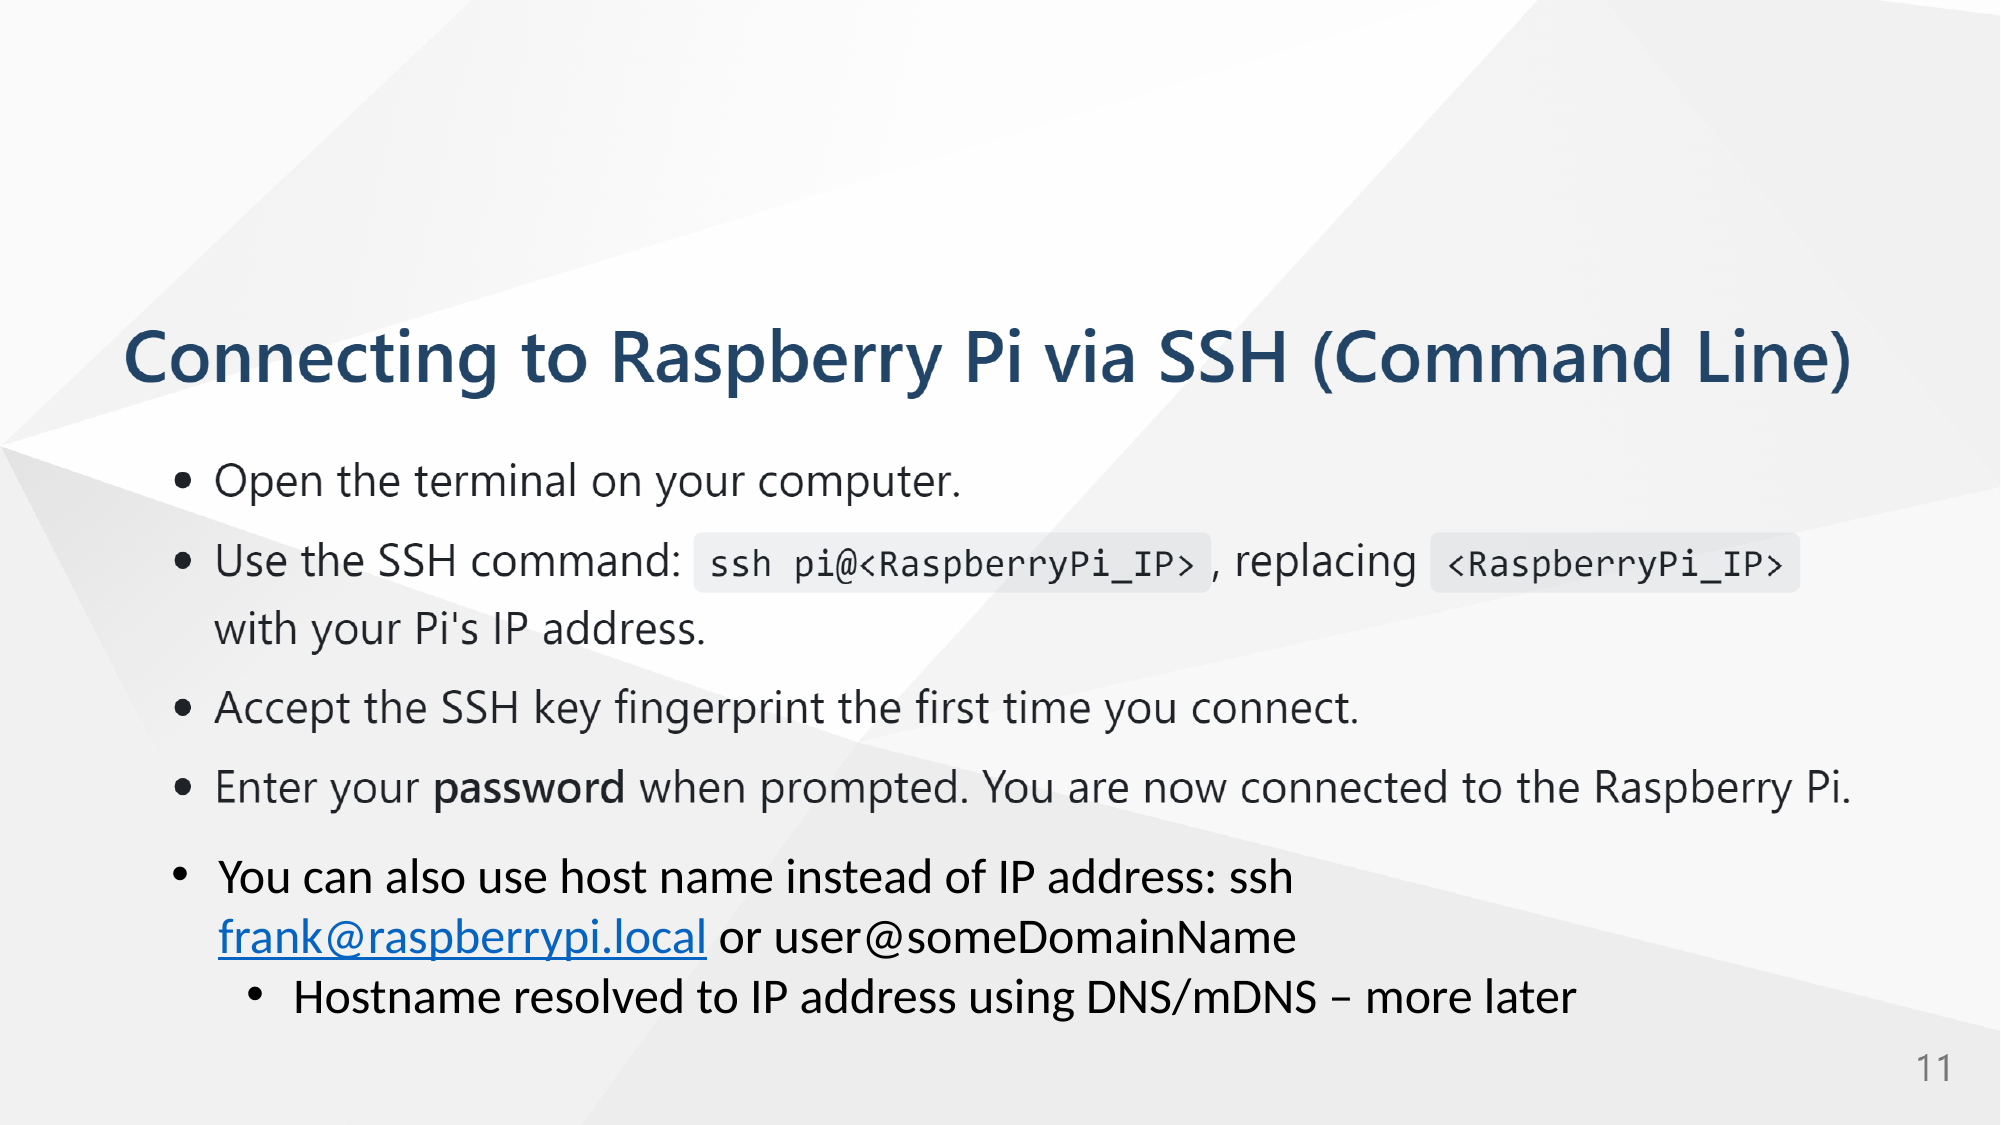

You can also use host name instead of IP address: ssh frank@raspberrypi.local or user@someDomainName
Hostname resolved to IP address using DNS/mDNS – more later